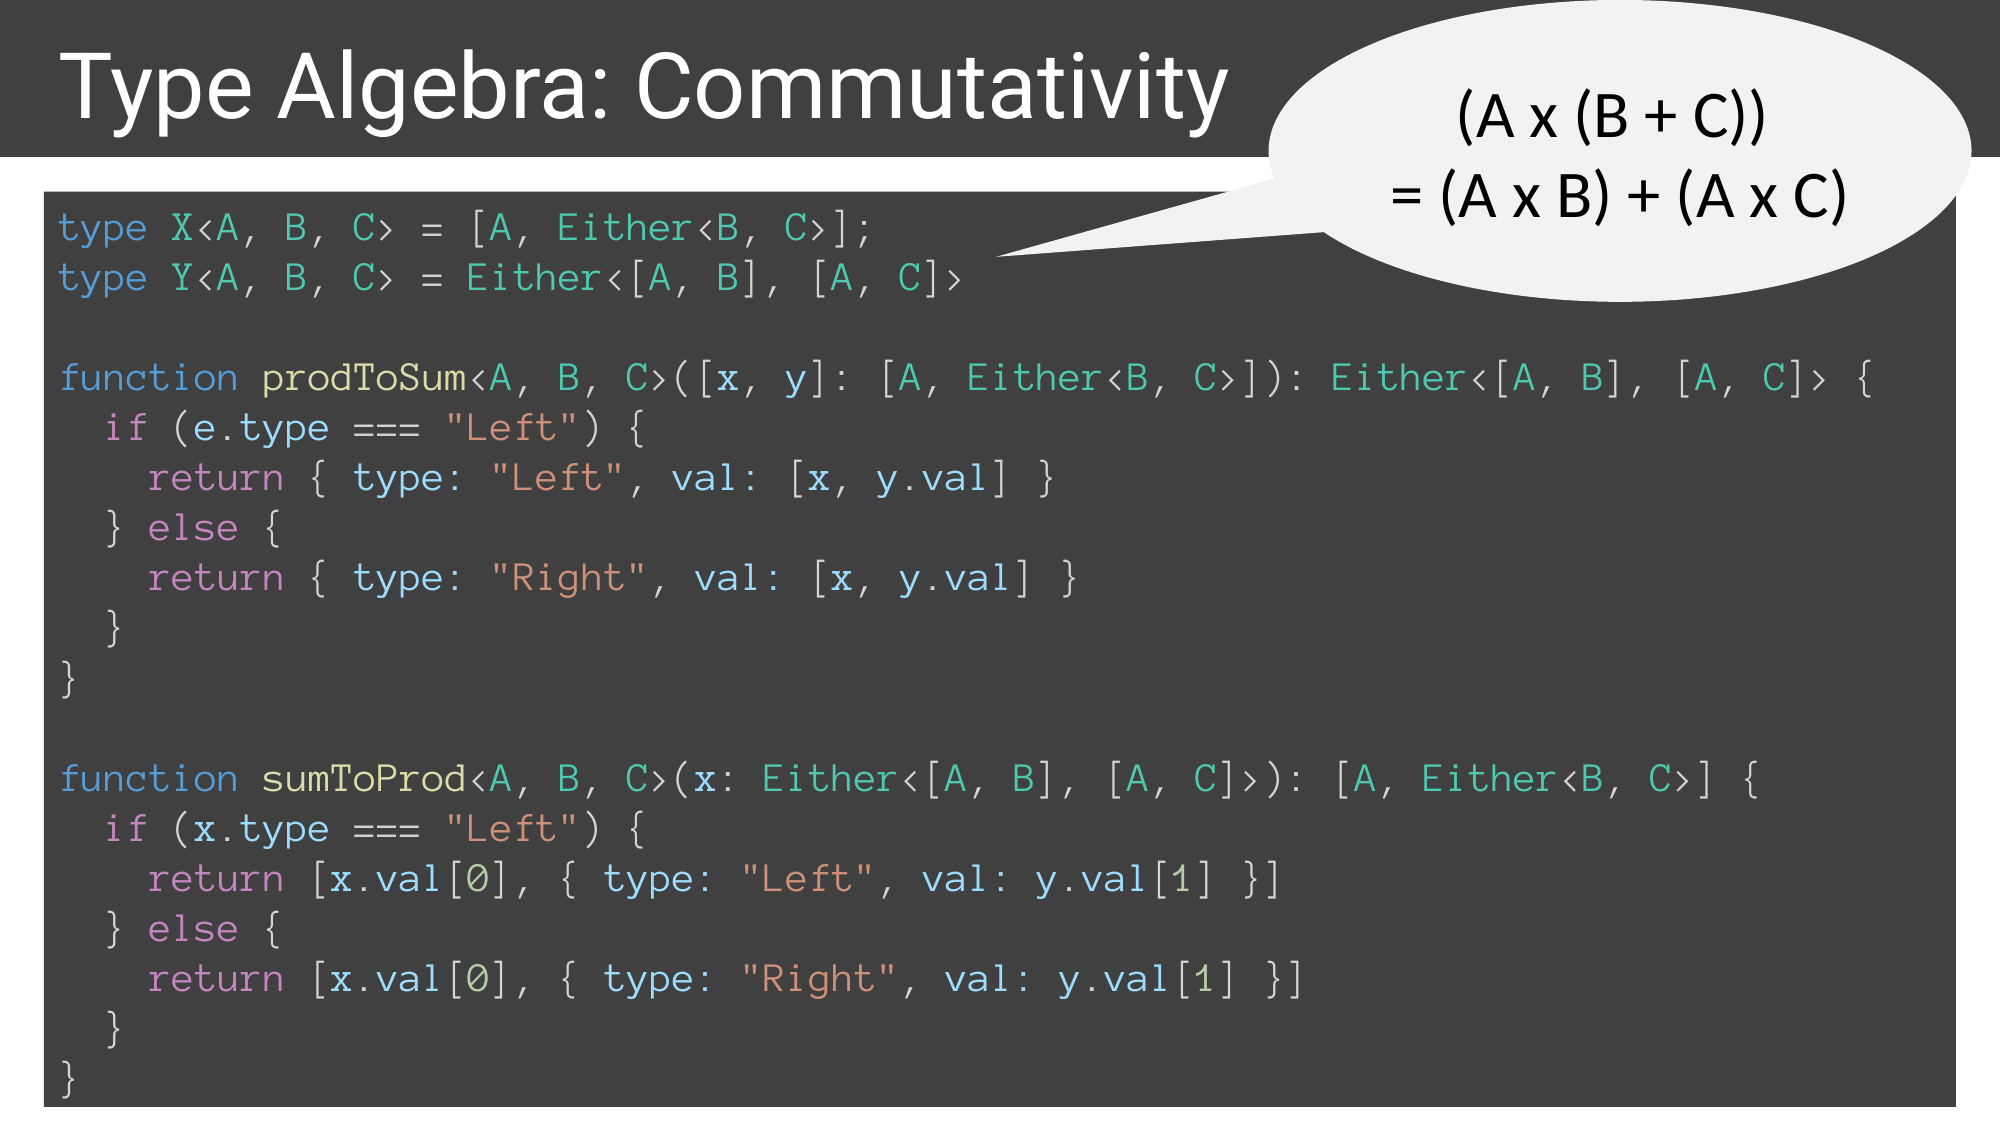

# Type Algebra: Commutativity
(A x (B + C))
= (A x B) + (A x C)
type X<A, B, C> = [A, Either<B, C>];
type Y<A, B, C> = Either<[A, B], [A, C]>
function prodToSum<A, B, C>([x, y]: [A, Either<B, C>]): Either<[A, B], [A, C]> {
  if (e.type === "Left") {
    return { type: "Left", val: [x, y.val] }
  } else {
    return { type: "Right", val: [x, y.val] }
  }
}
function sumToProd<A, B, C>(x: Either<[A, B], [A, C]>): [A, Either<B, C>] {
  if (x.type === "Left") {
    return [x.val[0], { type: "Left", val: y.val[1] }]
  } else {
    return [x.val[0], { type: "Right", val: y.val[1] }]
  }
}